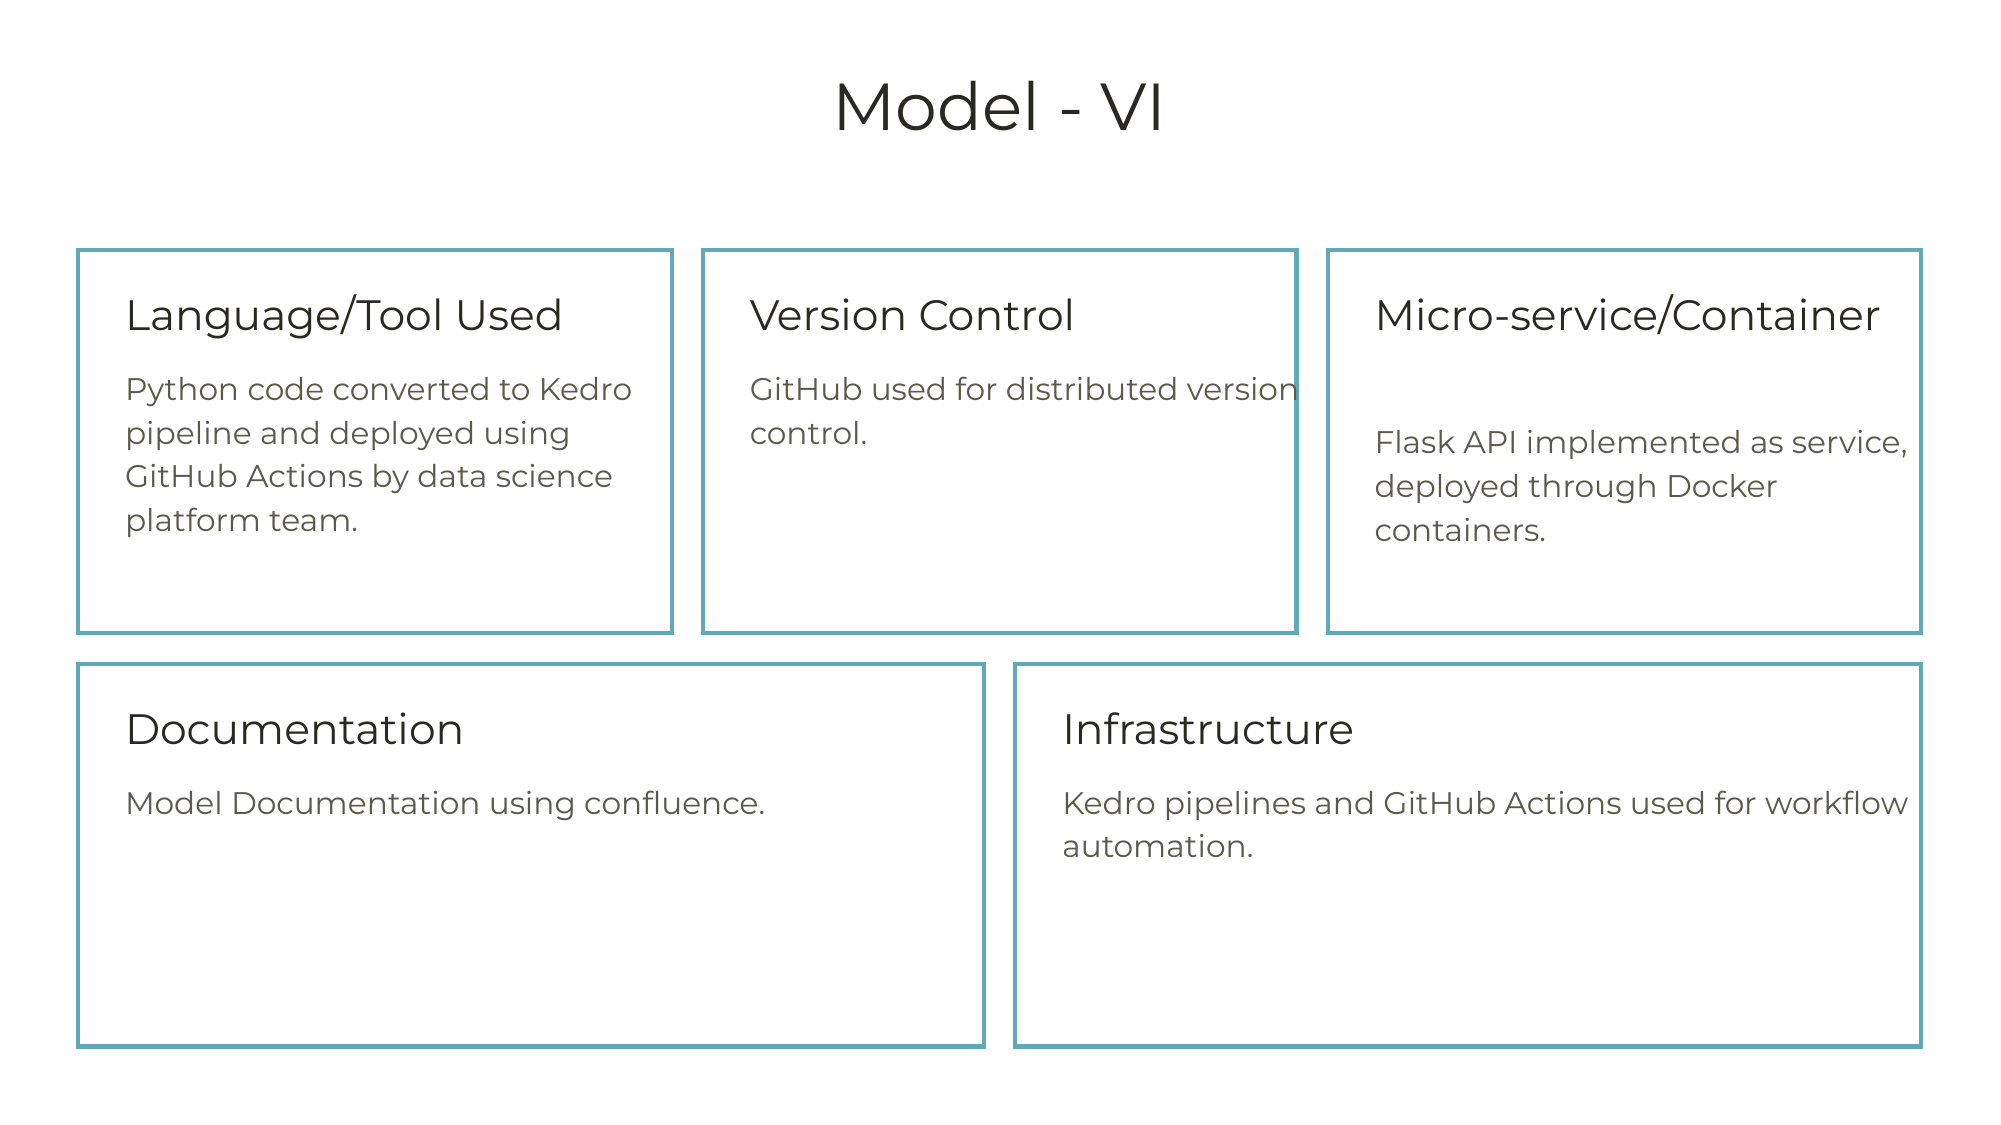

Model - VI

Language/Tool Used
Version Control
Micro-service/Container
Python code converted to Kedro pipeline and deployed using GitHub Actions by data science platform team.
GitHub used for distributed version control.
Flask API implemented as service, deployed through Docker containers.

Documentation
Infrastructure
Model Documentation using confluence.
Kedro pipelines and GitHub Actions used for workflow automation.